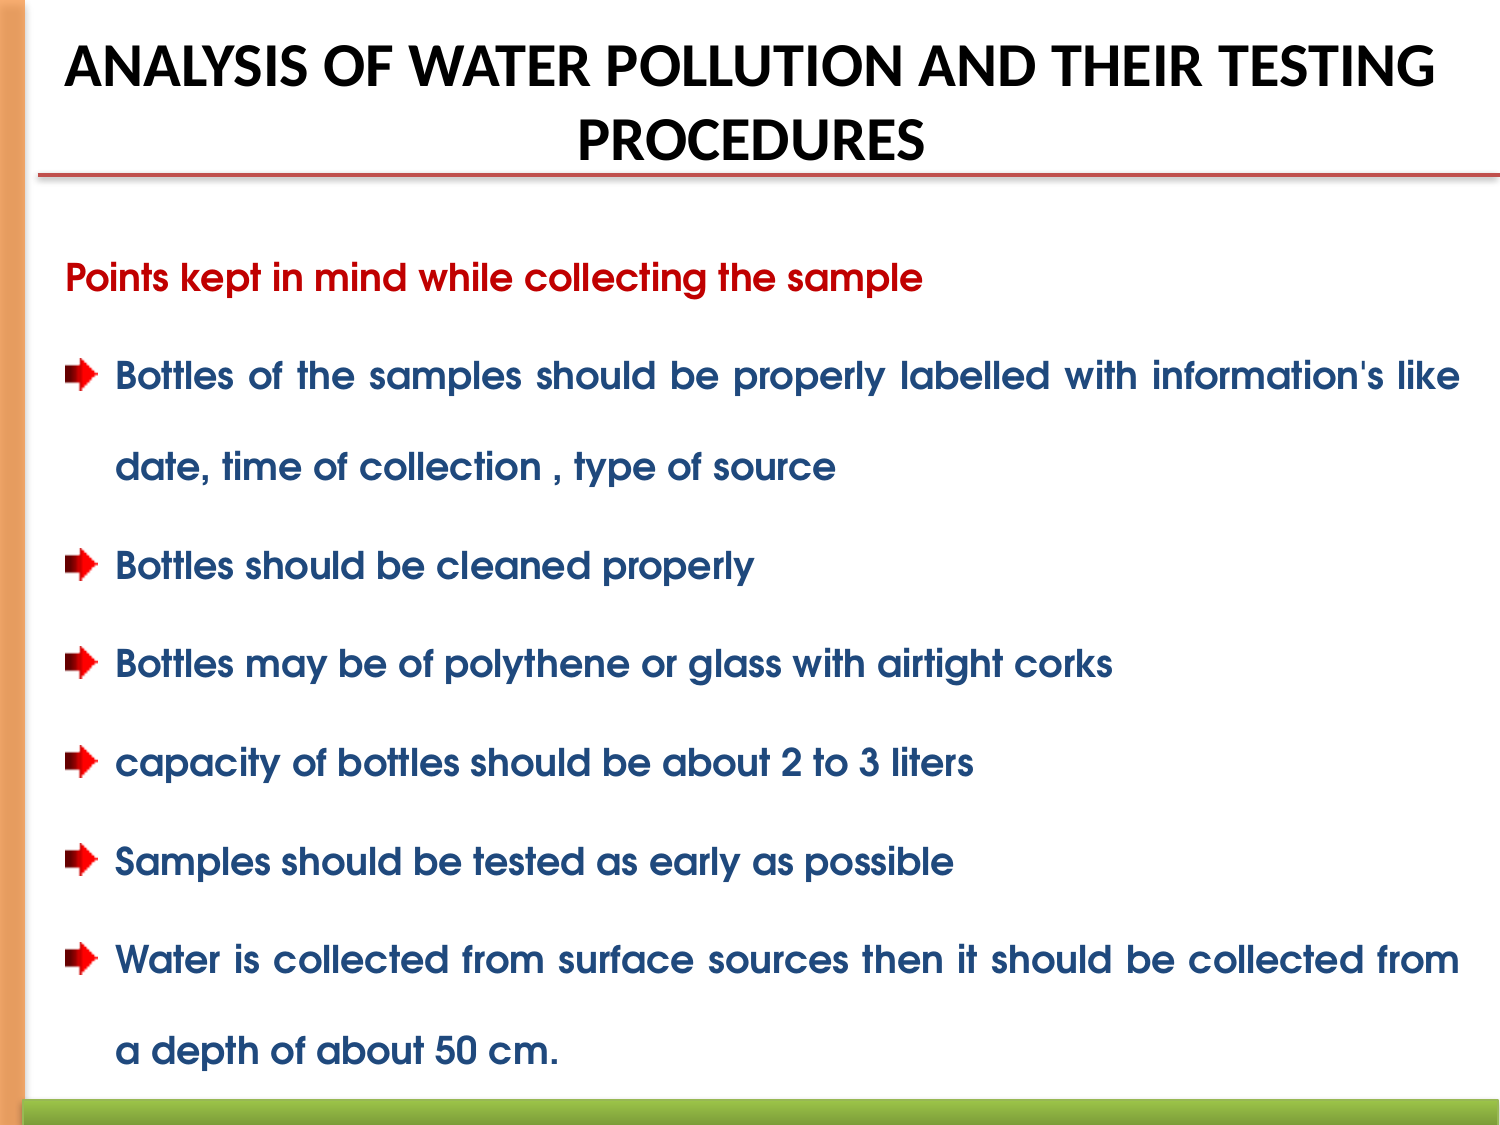

ANALYSIS OF WATER POLLUTION AND THEIR TESTING PROCEDURES
Points kept in mind while collecting the sample
Bottles of the samples should be properly labelled with information's like date, time of collection , type of source
Bottles should be cleaned properly
Bottles may be of polythene or glass with airtight corks
capacity of bottles should be about 2 to 3 liters
Samples should be tested as early as possible
Water is collected from surface sources then it should be collected from a depth of about 50 cm.